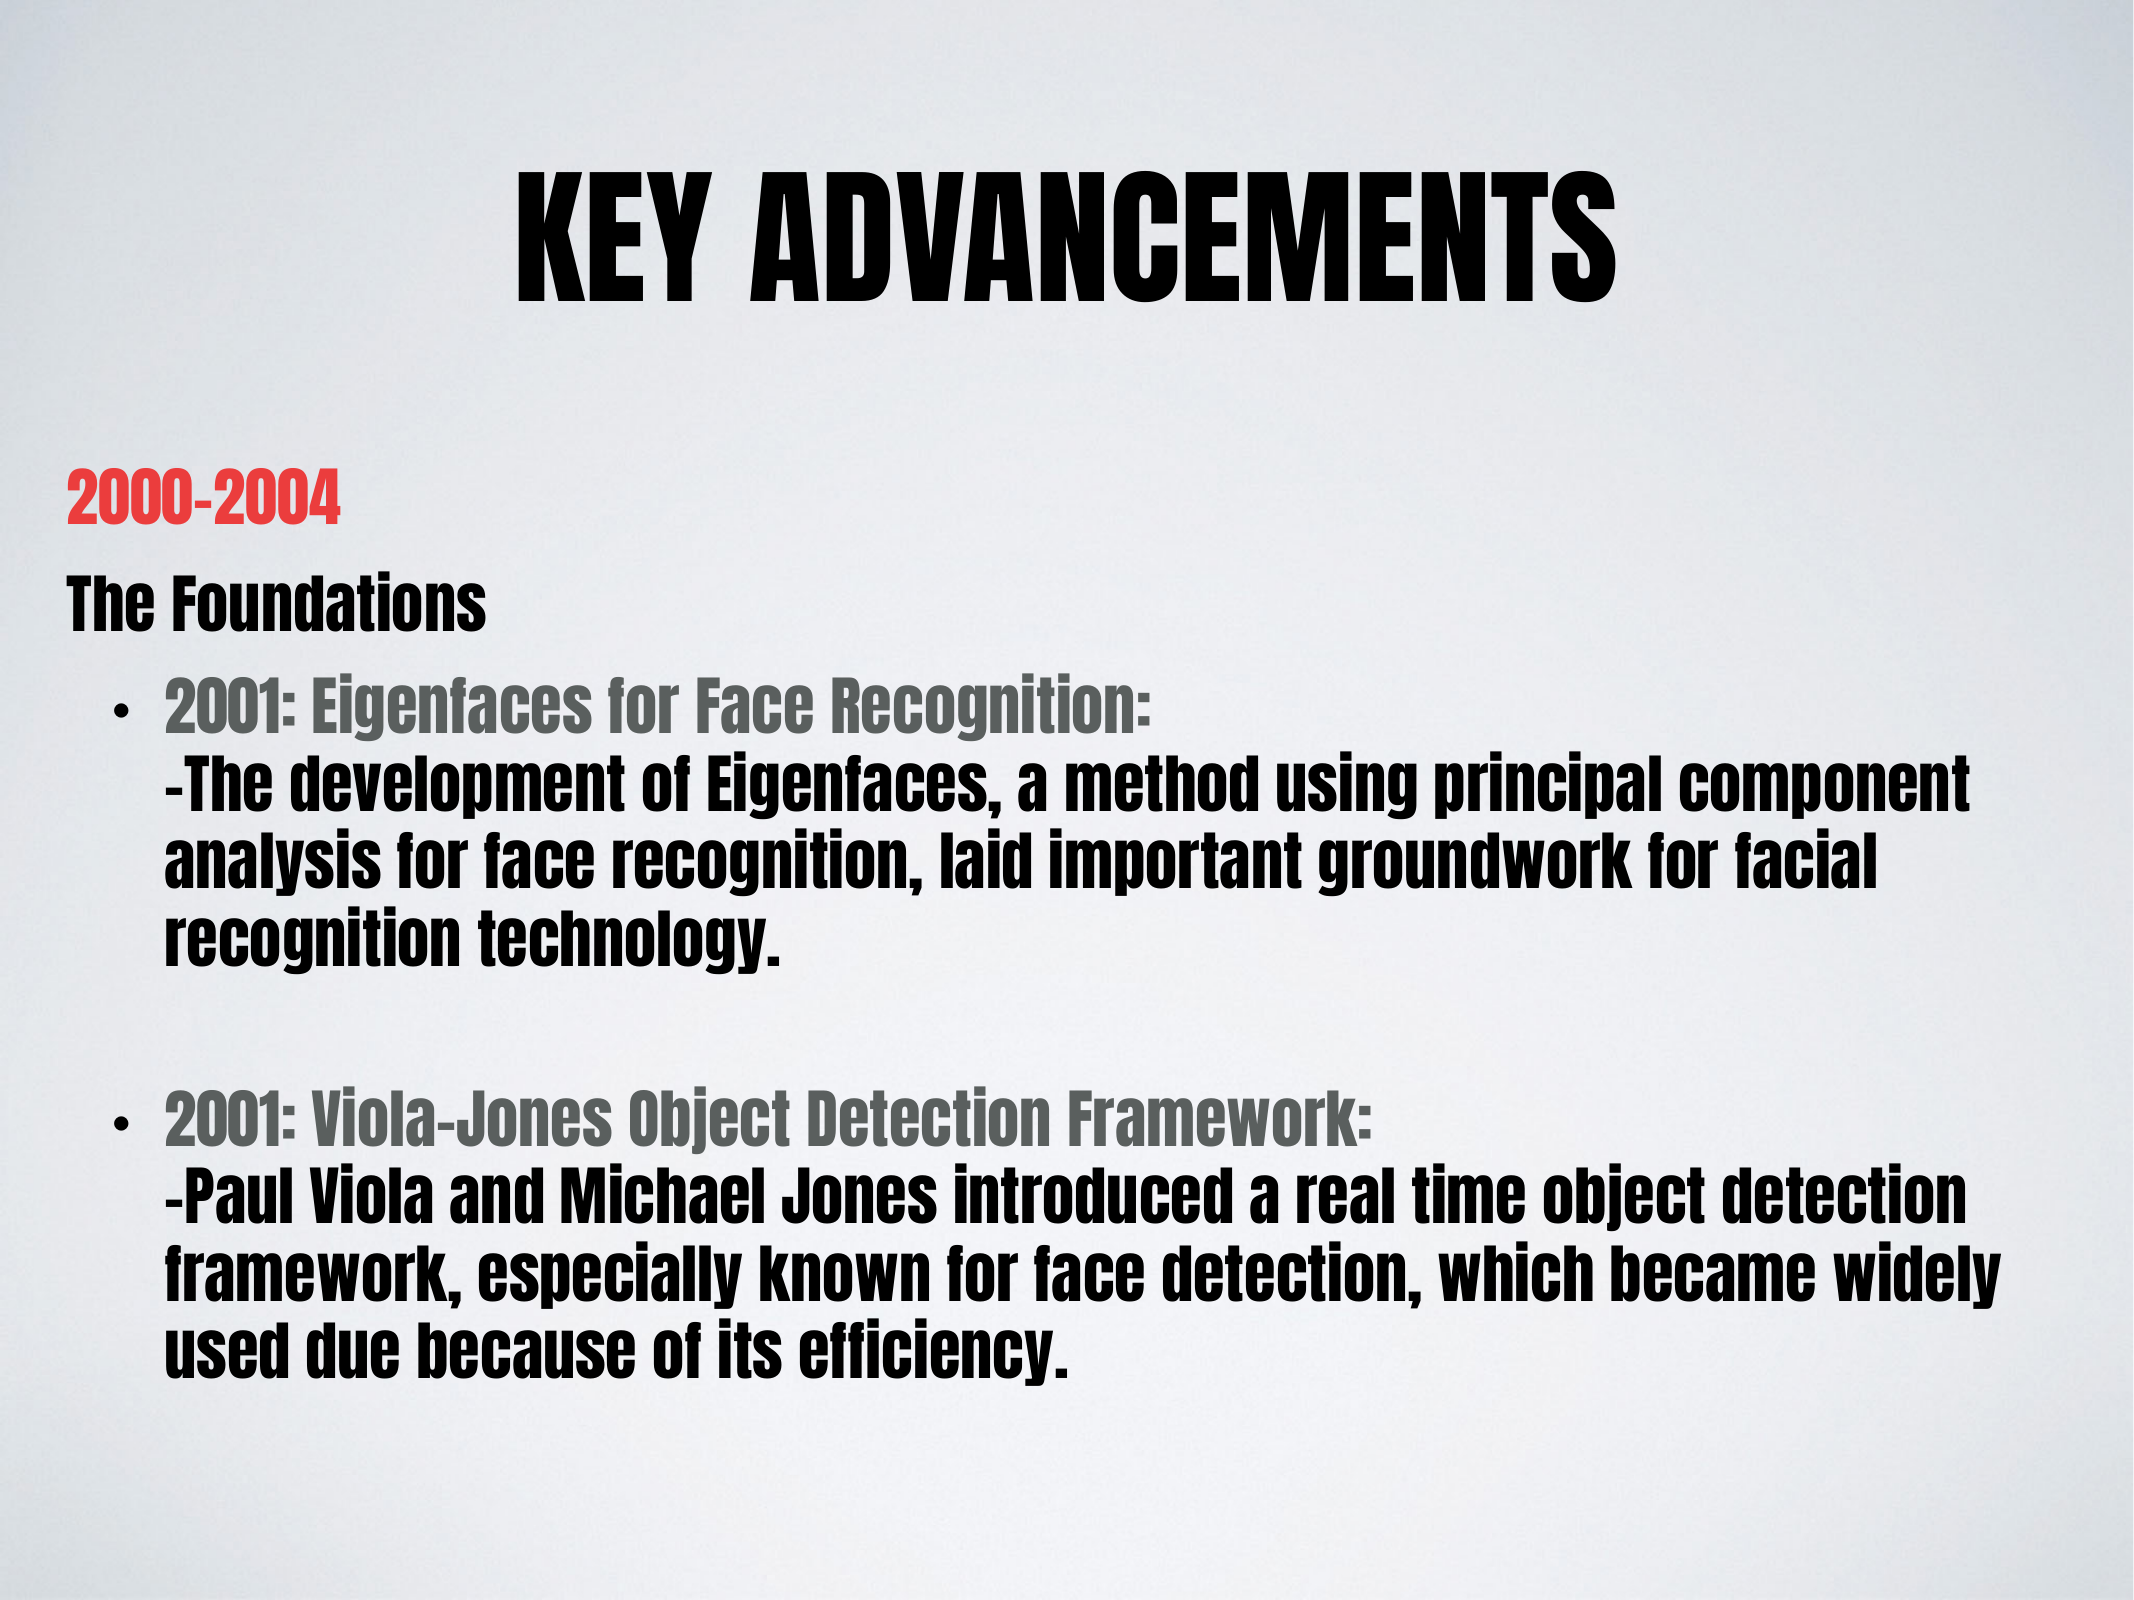

# Key advancements
2000-2004
The Foundations
2001: Eigenfaces for Face Recognition:
-The development of Eigenfaces, a method using principal component analysis for face recognition, laid important groundwork for facial recognition technology.
2001: Viola-Jones Object Detection Framework:
-Paul Viola and Michael Jones introduced a real time object detection framework, especially known for face detection, which became widely used due because of its efficiency.